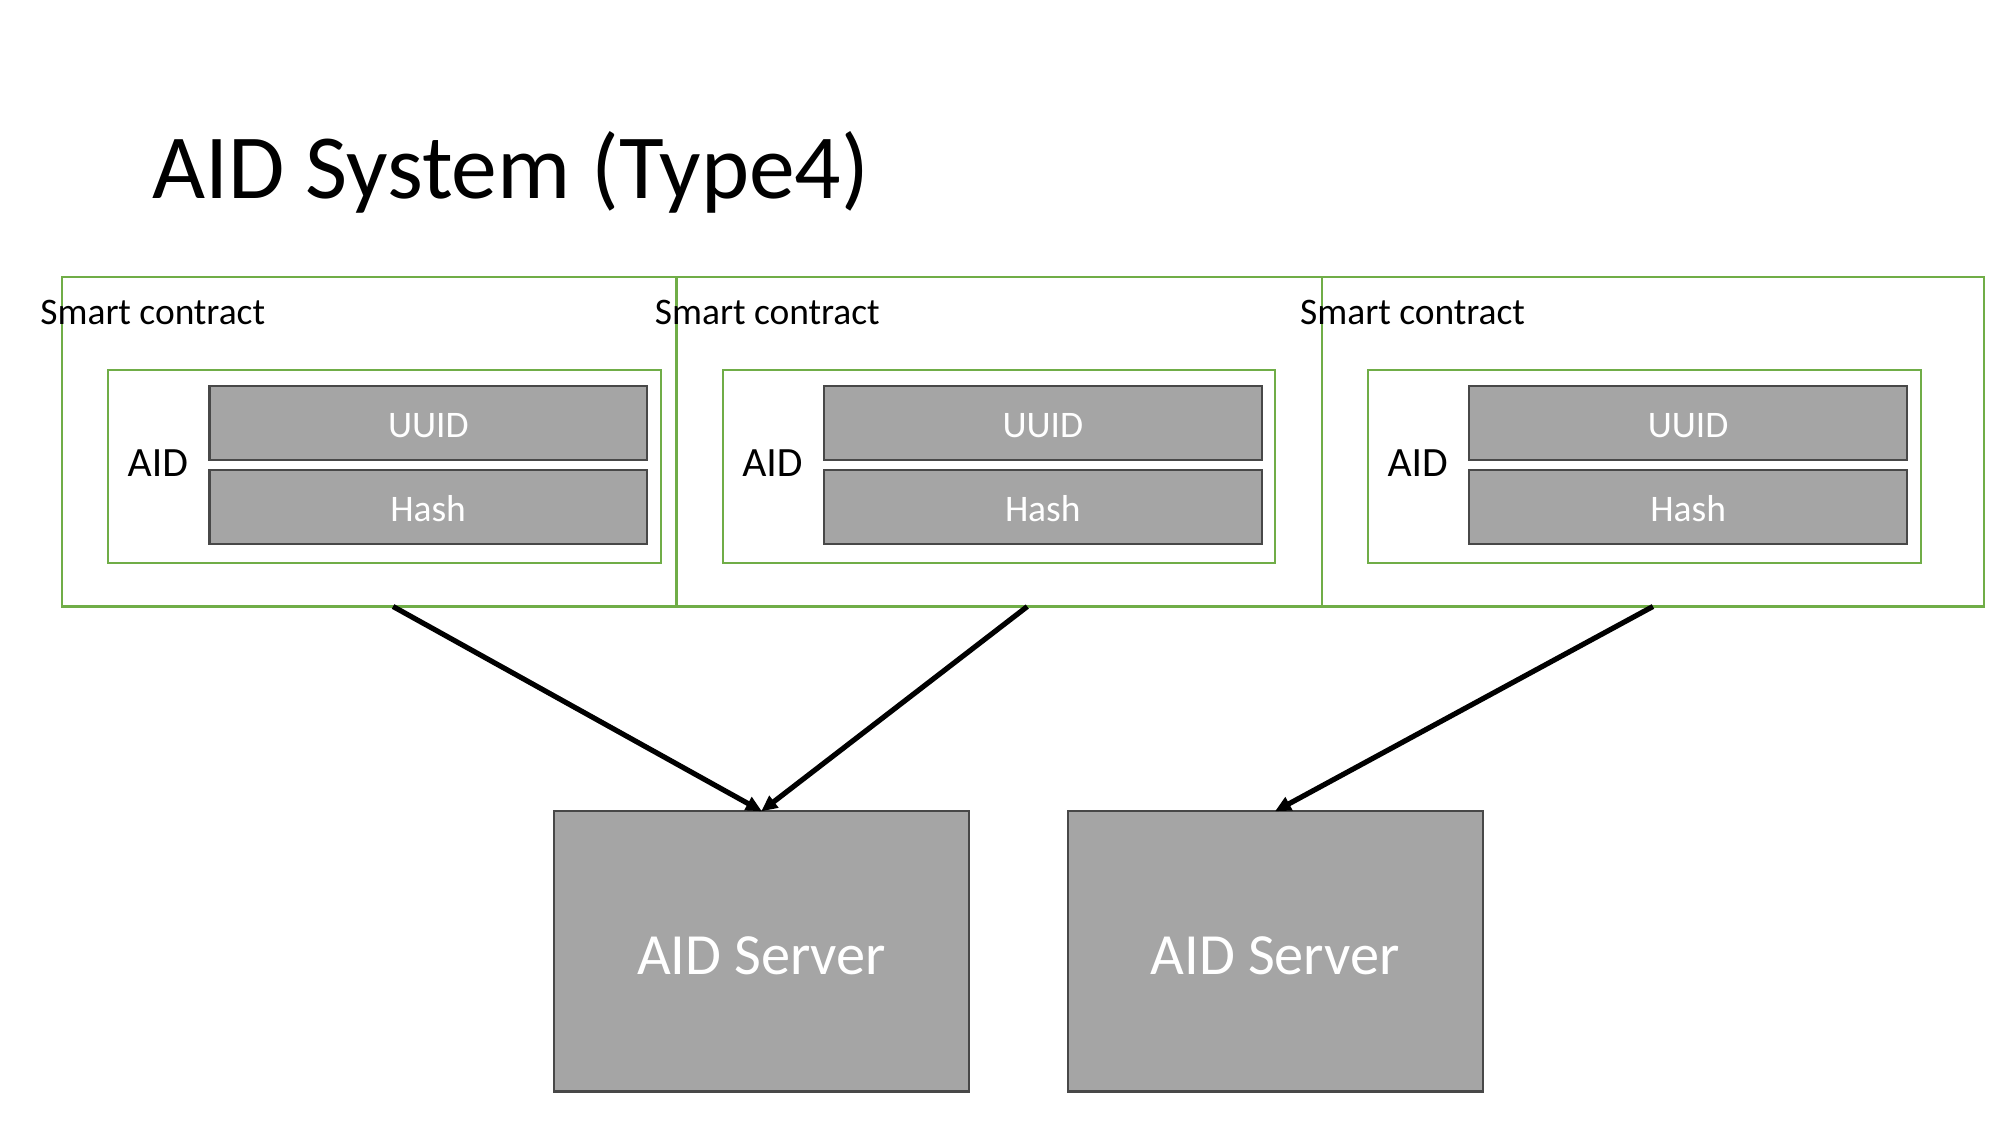

# AID System (Type4)

Smart contract

UUID
AID
Hash

Smart contract

UUID
AID
Hash

Smart contract

UUID
AID
Hash
AID Server
AID Server